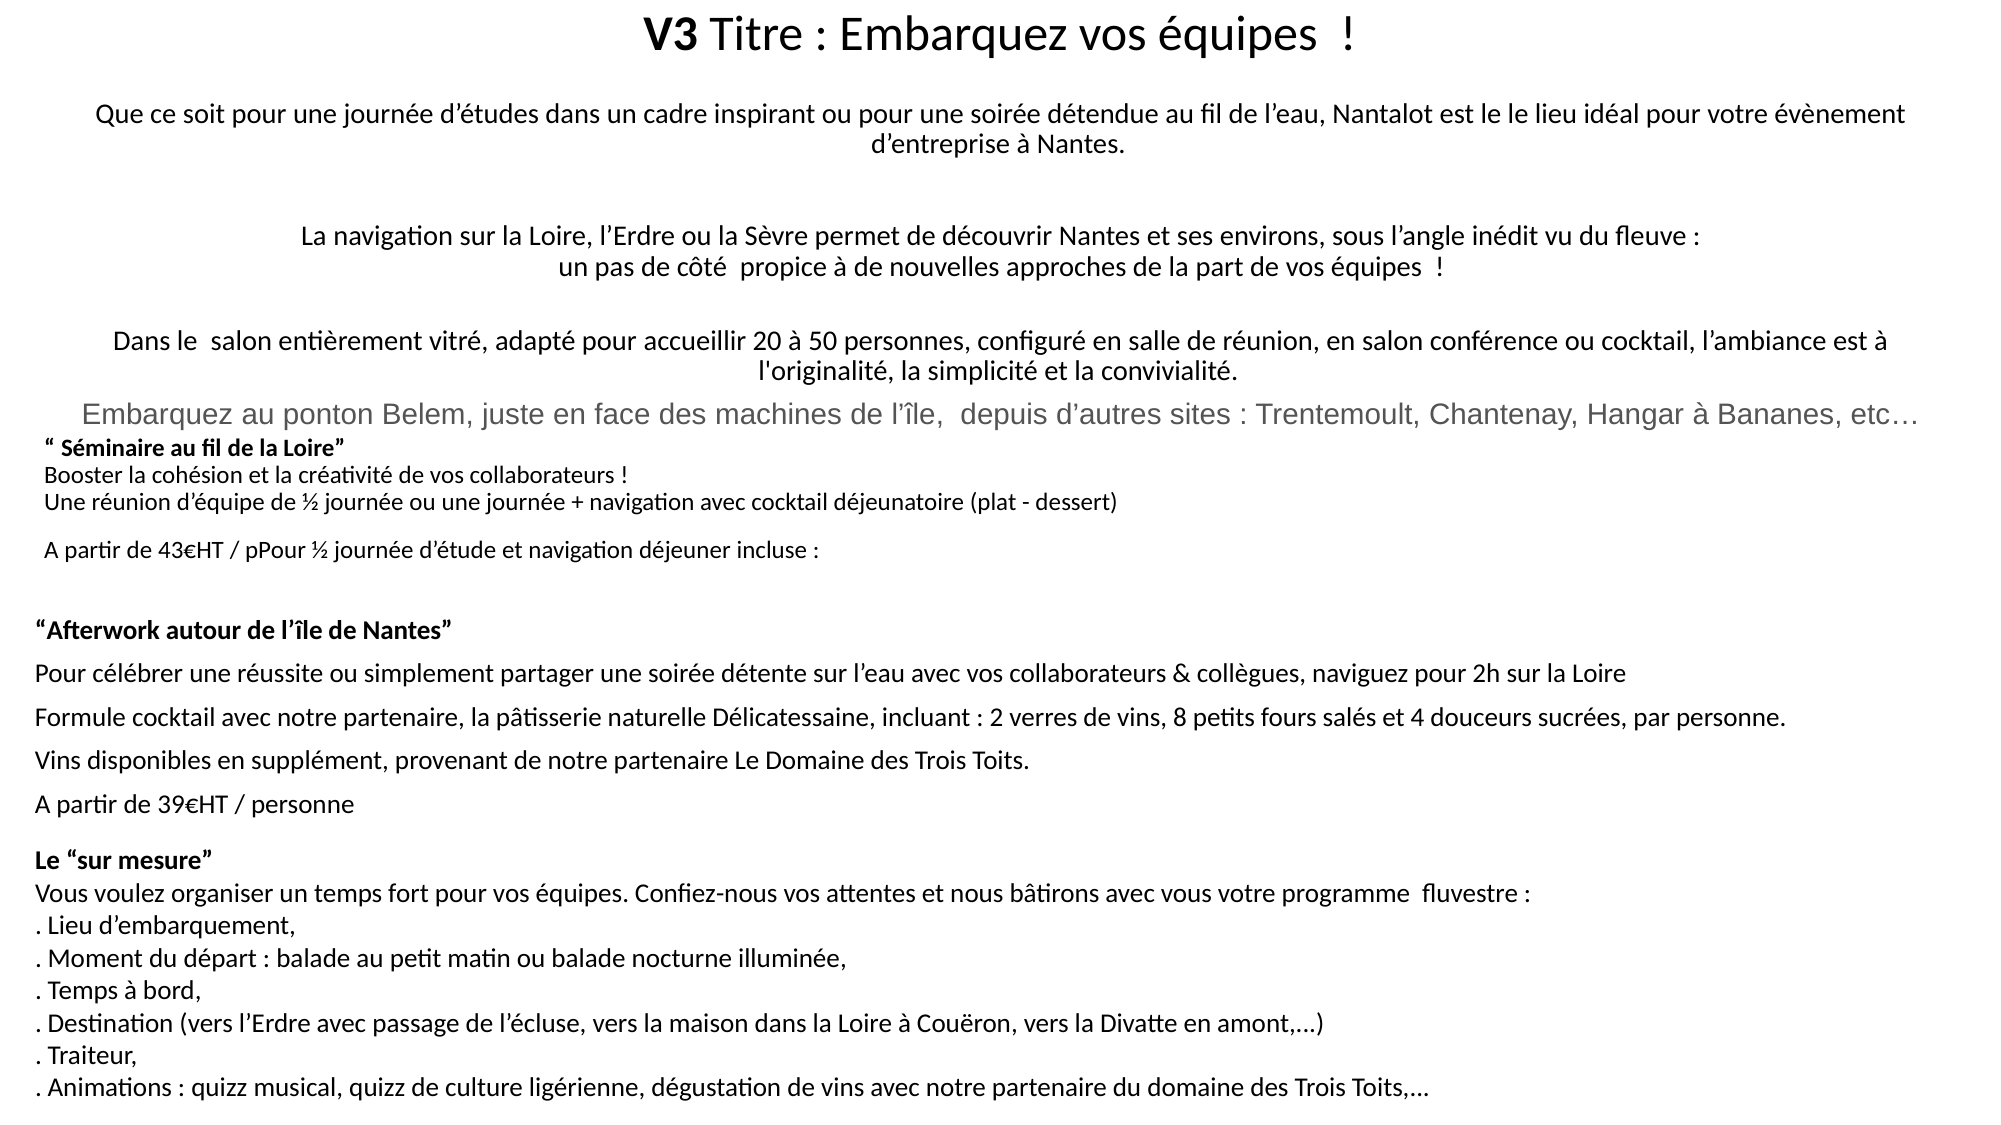

V3 Titre : Embarquez vos équipes  !
Que ce soit pour une journée d’études dans un cadre inspirant ou pour une soirée détendue au fil de l’eau, Nantalot est le le lieu idéal pour votre évènement d’entreprise à Nantes.

 La navigation sur la Loire, l’Erdre ou la Sèvre permet de découvrir Nantes et ses environs, sous l’angle inédit vu du fleuve :
un pas de côté  propice à de nouvelles approches de la part de vos équipes  !

Dans le  salon entièrement vitré, adapté pour accueillir 20 à 50 personnes, configuré en salle de réunion, en salon conférence ou cocktail, l’ambiance est à l'originalité, la simplicité et la convivialité.
Embarquez au ponton Belem, juste en face des machines de l’île,  depuis d’autres sites : Trentemoult, Chantenay, Hangar à Bananes, etc…
“ Séminaire au fil de la Loire”
Booster la cohésion et la créativité de vos collaborateurs !
Une réunion d’équipe de ½ journée ou une journée + navigation avec cocktail déjeunatoire (plat - dessert)
A partir de 43€HT / pPour ½ journée d’étude et navigation déjeuner incluse :

“Afterwork autour de l’île de Nantes”
Pour célébrer une réussite ou simplement partager une soirée détente sur l’eau avec vos collaborateurs & collègues, naviguez pour 2h sur la Loire
Formule cocktail avec notre partenaire, la pâtisserie naturelle Délicatessaine, incluant : 2 verres de vins, 8 petits fours salés et 4 douceurs sucrées, par personne.
Vins disponibles en supplément, provenant de notre partenaire Le Domaine des Trois Toits.
A partir de 39€HT / personne
Le “sur mesure”
Vous voulez organiser un temps fort pour vos équipes. Confiez-nous vos attentes et nous bâtirons avec vous votre programme  fluvestre :
. Lieu d’embarquement,
. Moment du départ : balade au petit matin ou balade nocturne illuminée,
. Temps à bord,
. Destination (vers l’Erdre avec passage de l’écluse, vers la maison dans la Loire à Couëron, vers la Divatte en amont,...)
. Traiteur,
. Animations : quizz musical, quizz de culture ligérienne, dégustation de vins avec notre partenaire du domaine des Trois Toits,...